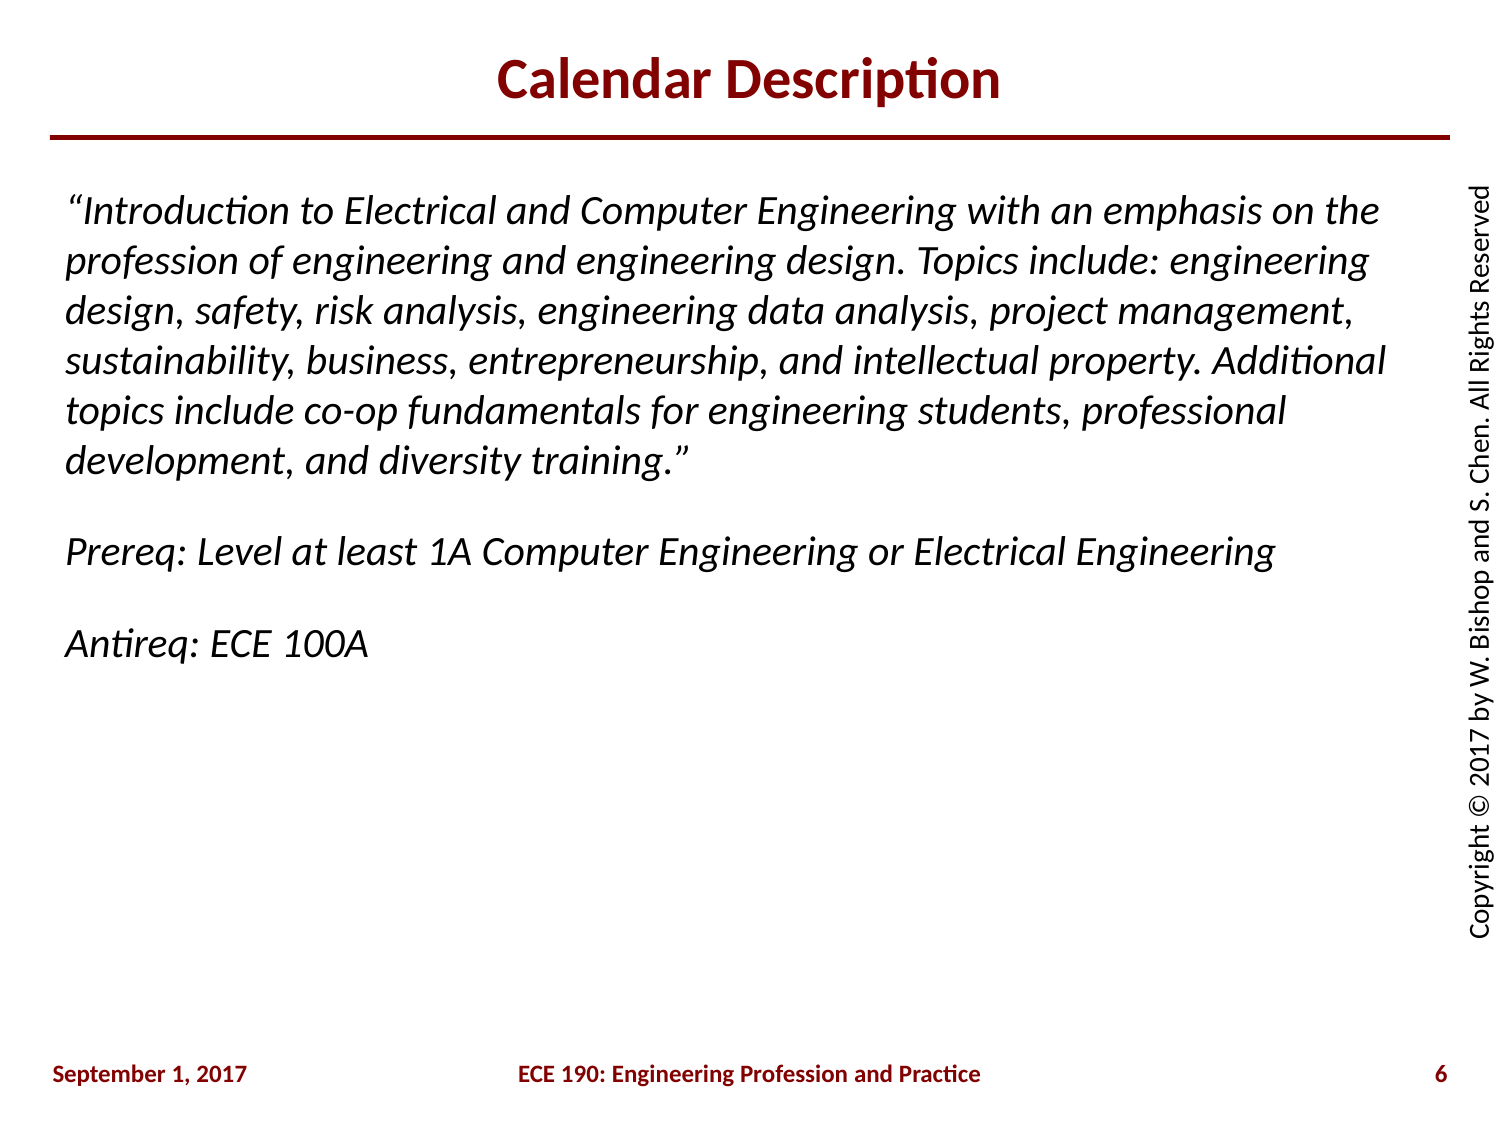

# Calendar Description
“Introduction to Electrical and Computer Engineering with an emphasis on the profession of engineering and engineering design. Topics include: engineering design, safety, risk analysis, engineering data analysis, project management, sustainability, business, entrepreneurship, and intellectual property. Additional topics include co-op fundamentals for engineering students, professional development, and diversity training.”
Prereq: Level at least 1A Computer Engineering or Electrical Engineering
Antireq: ECE 100A
September 1, 2017
ECE 190: Engineering Profession and Practice
6